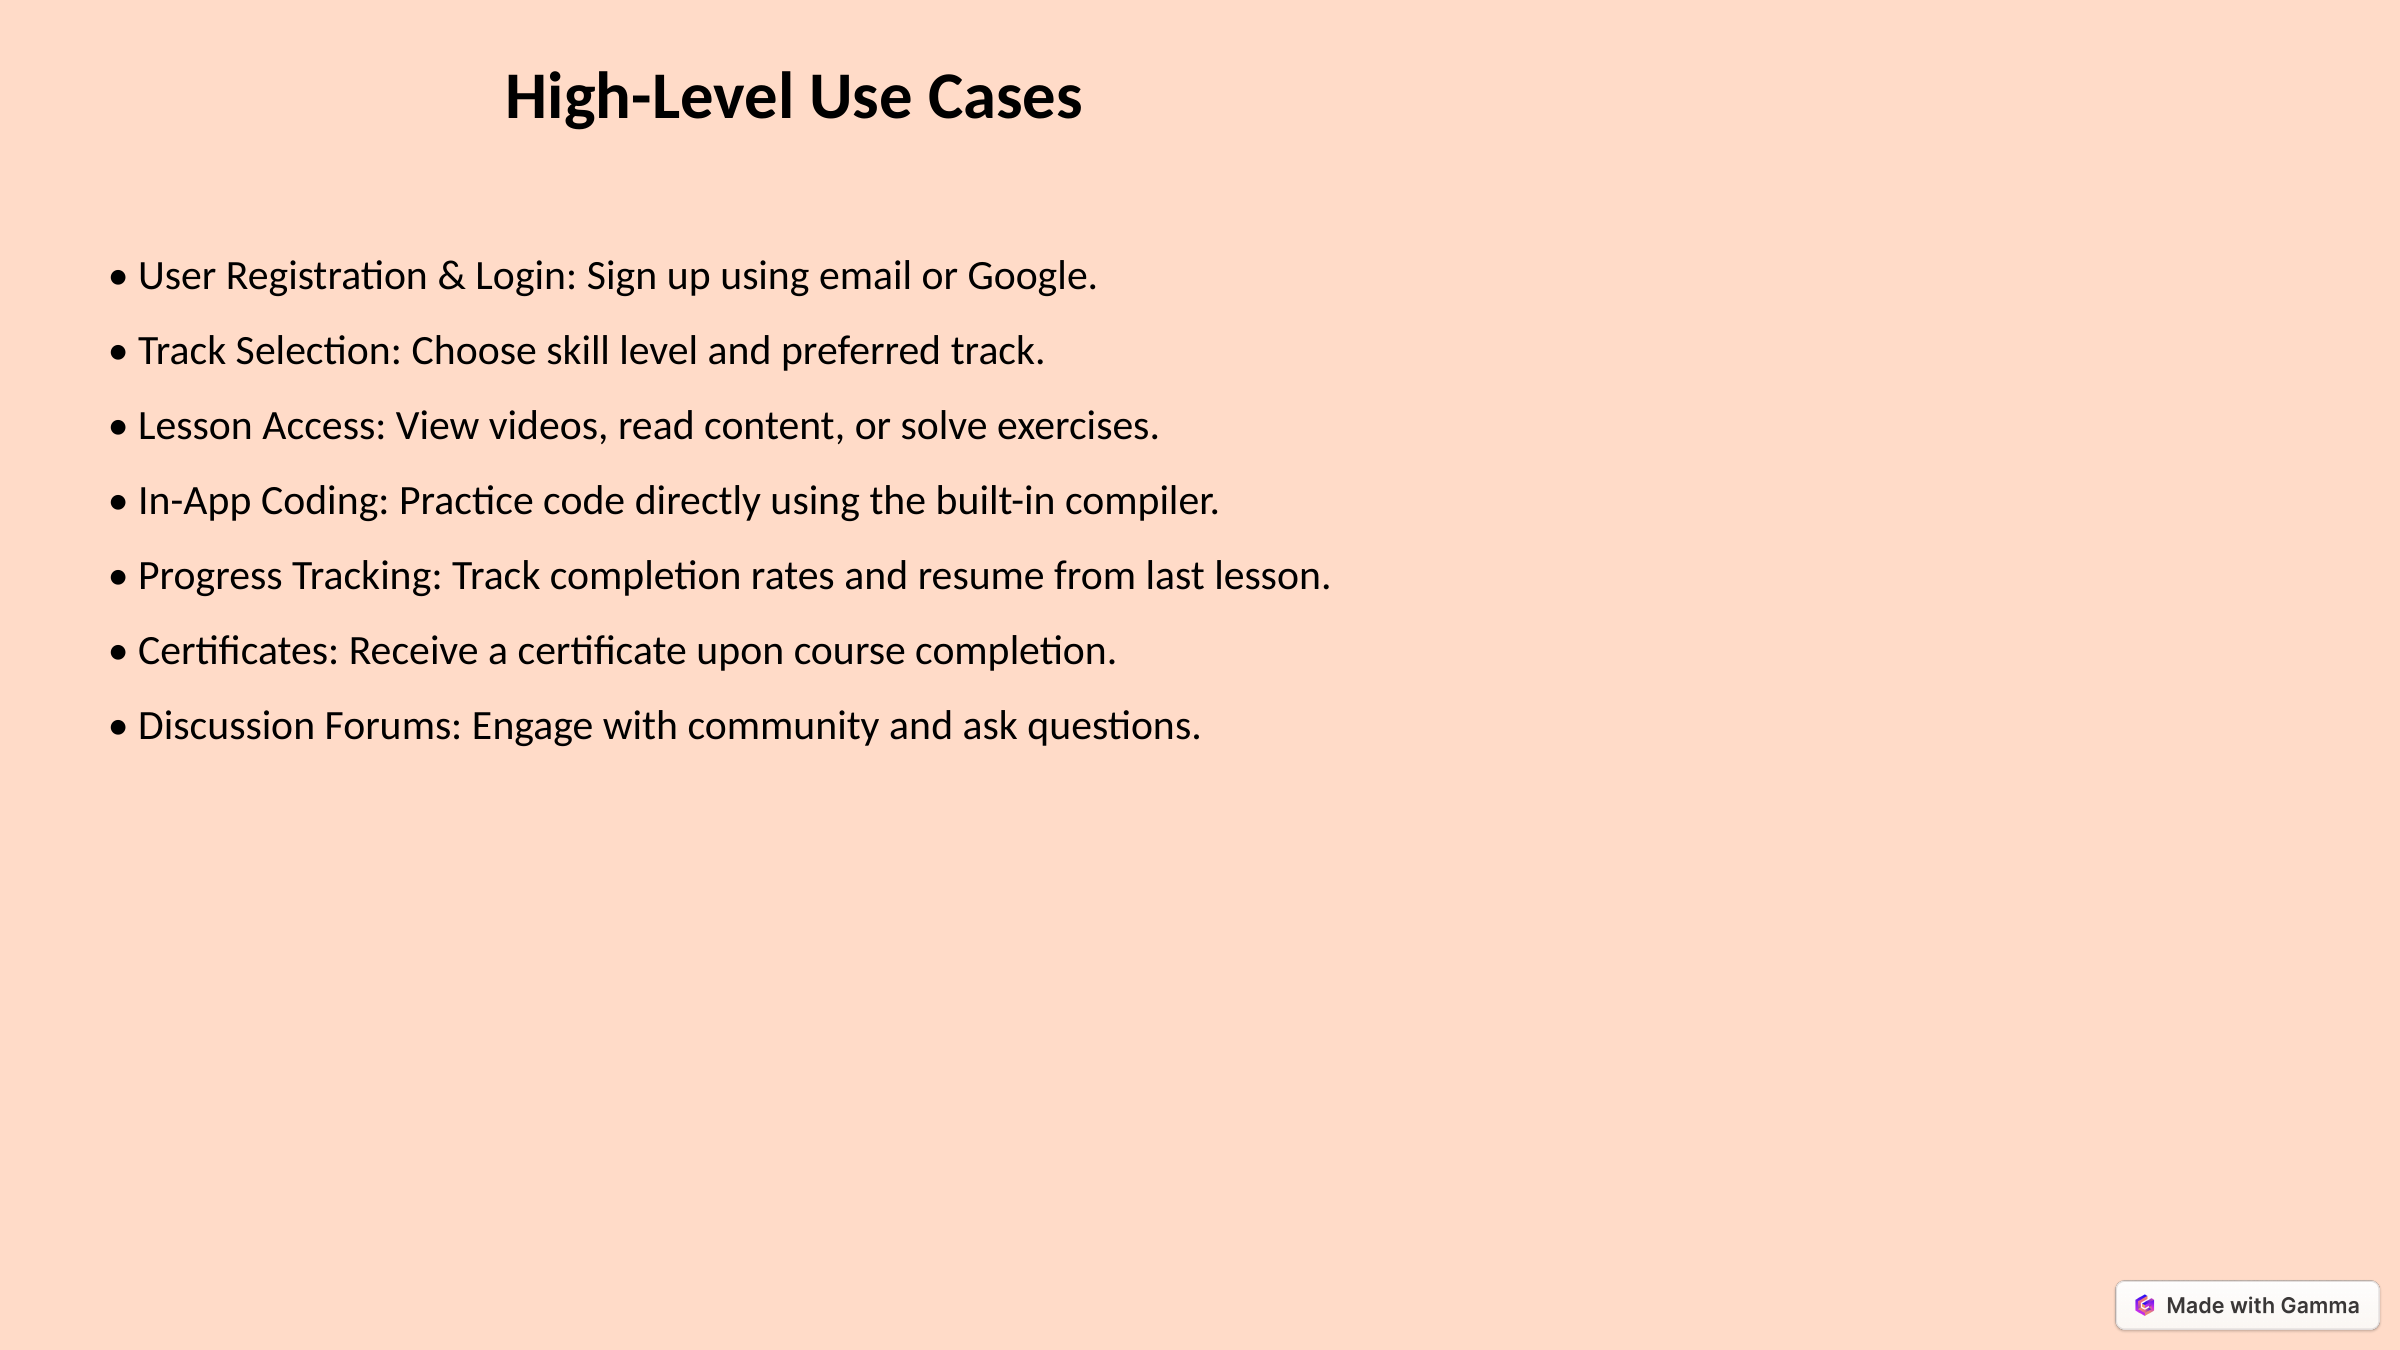

High-Level Use Cases

• User Registration & Login: Sign up using email or Google.
• Track Selection: Choose skill level and preferred track.
• Lesson Access: View videos, read content, or solve exercises.
• In-App Coding: Practice code directly using the built-in compiler.
• Progress Tracking: Track completion rates and resume from last lesson.
• Certificates: Receive a certificate upon course completion.
• Discussion Forums: Engage with community and ask questions.